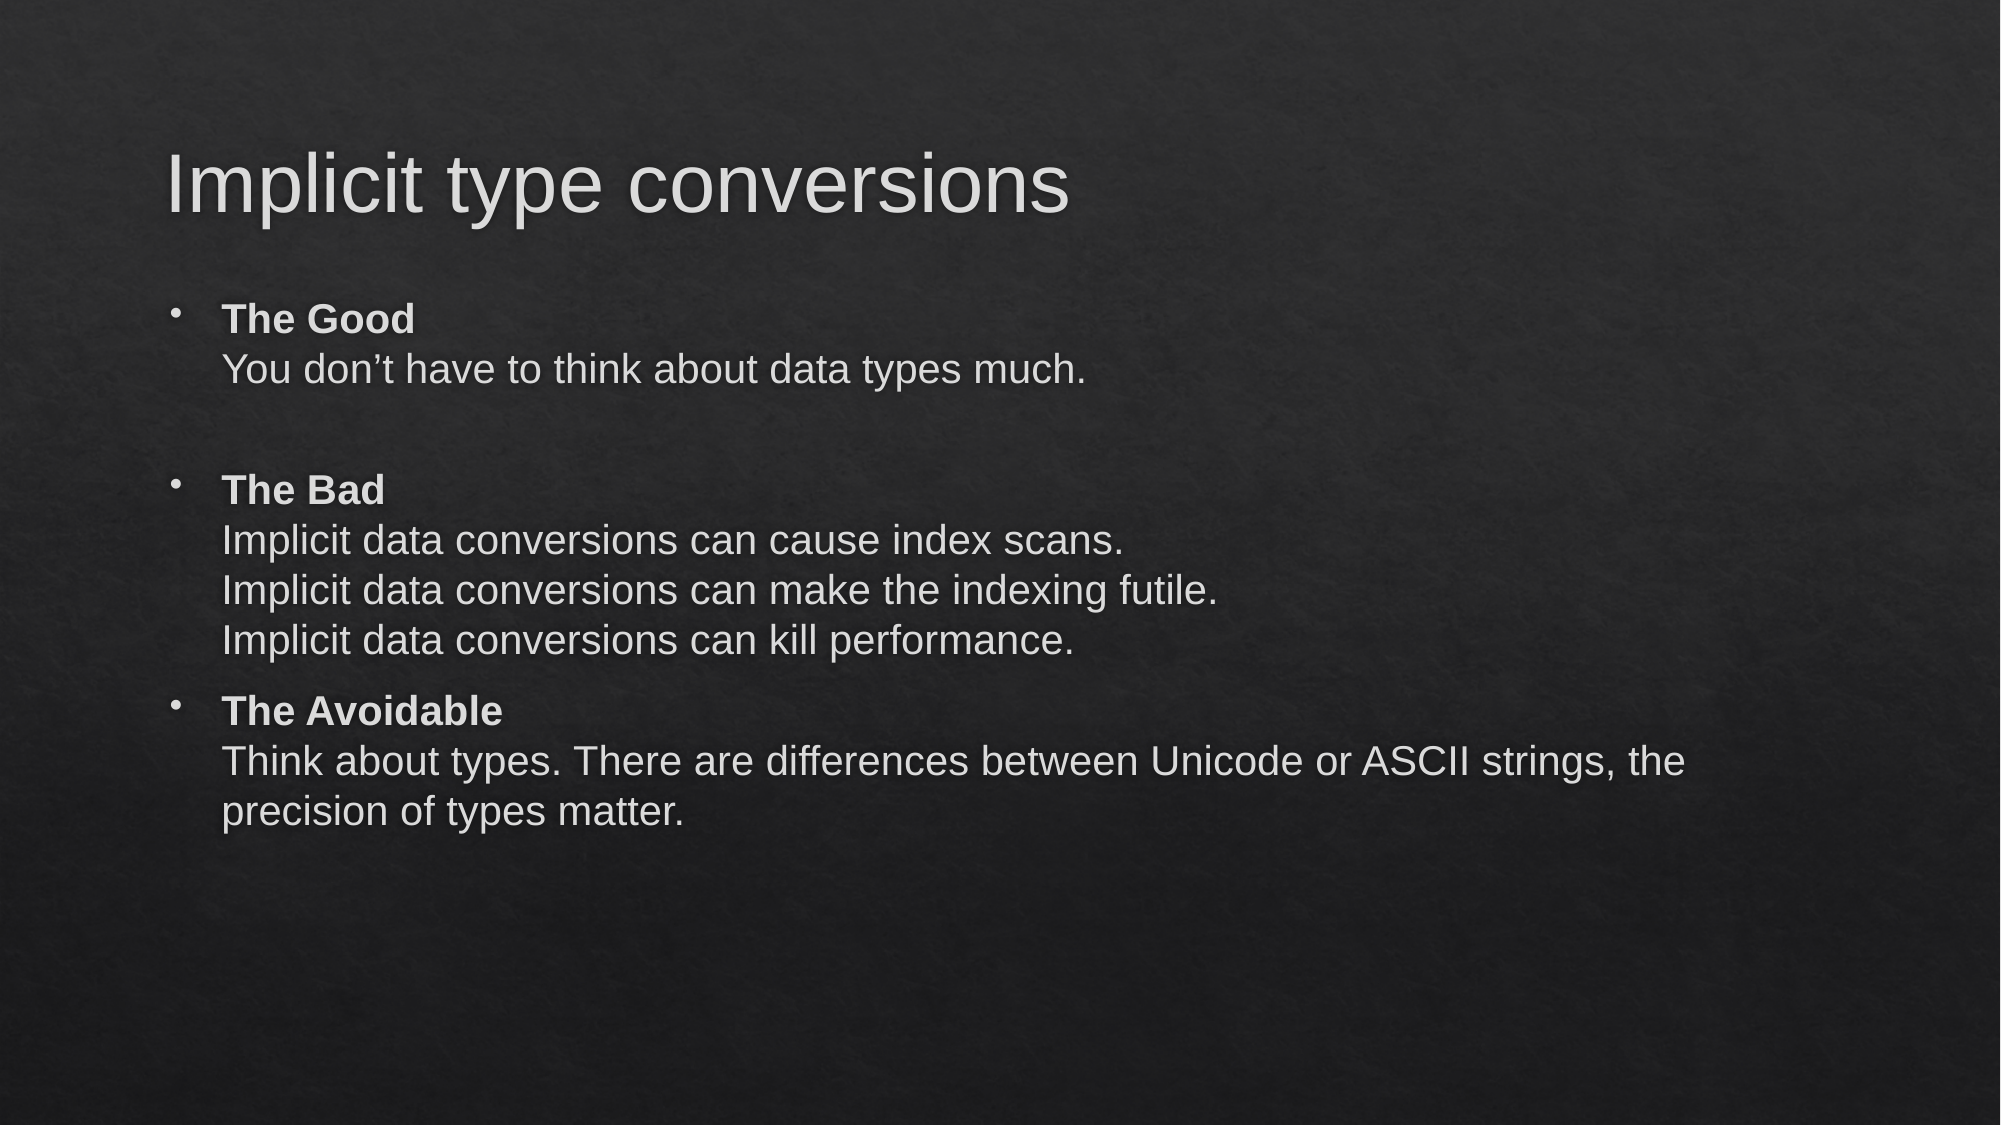

# Implicit type conversions
The Good
You don’t have to think about data types much.
The Bad
Implicit data conversions can cause index scans.
Implicit data conversions can make the indexing futile.
Implicit data conversions can kill performance.
The Avoidable
Think about types. There are differences between Unicode or ASCII strings, the precision of types matter.